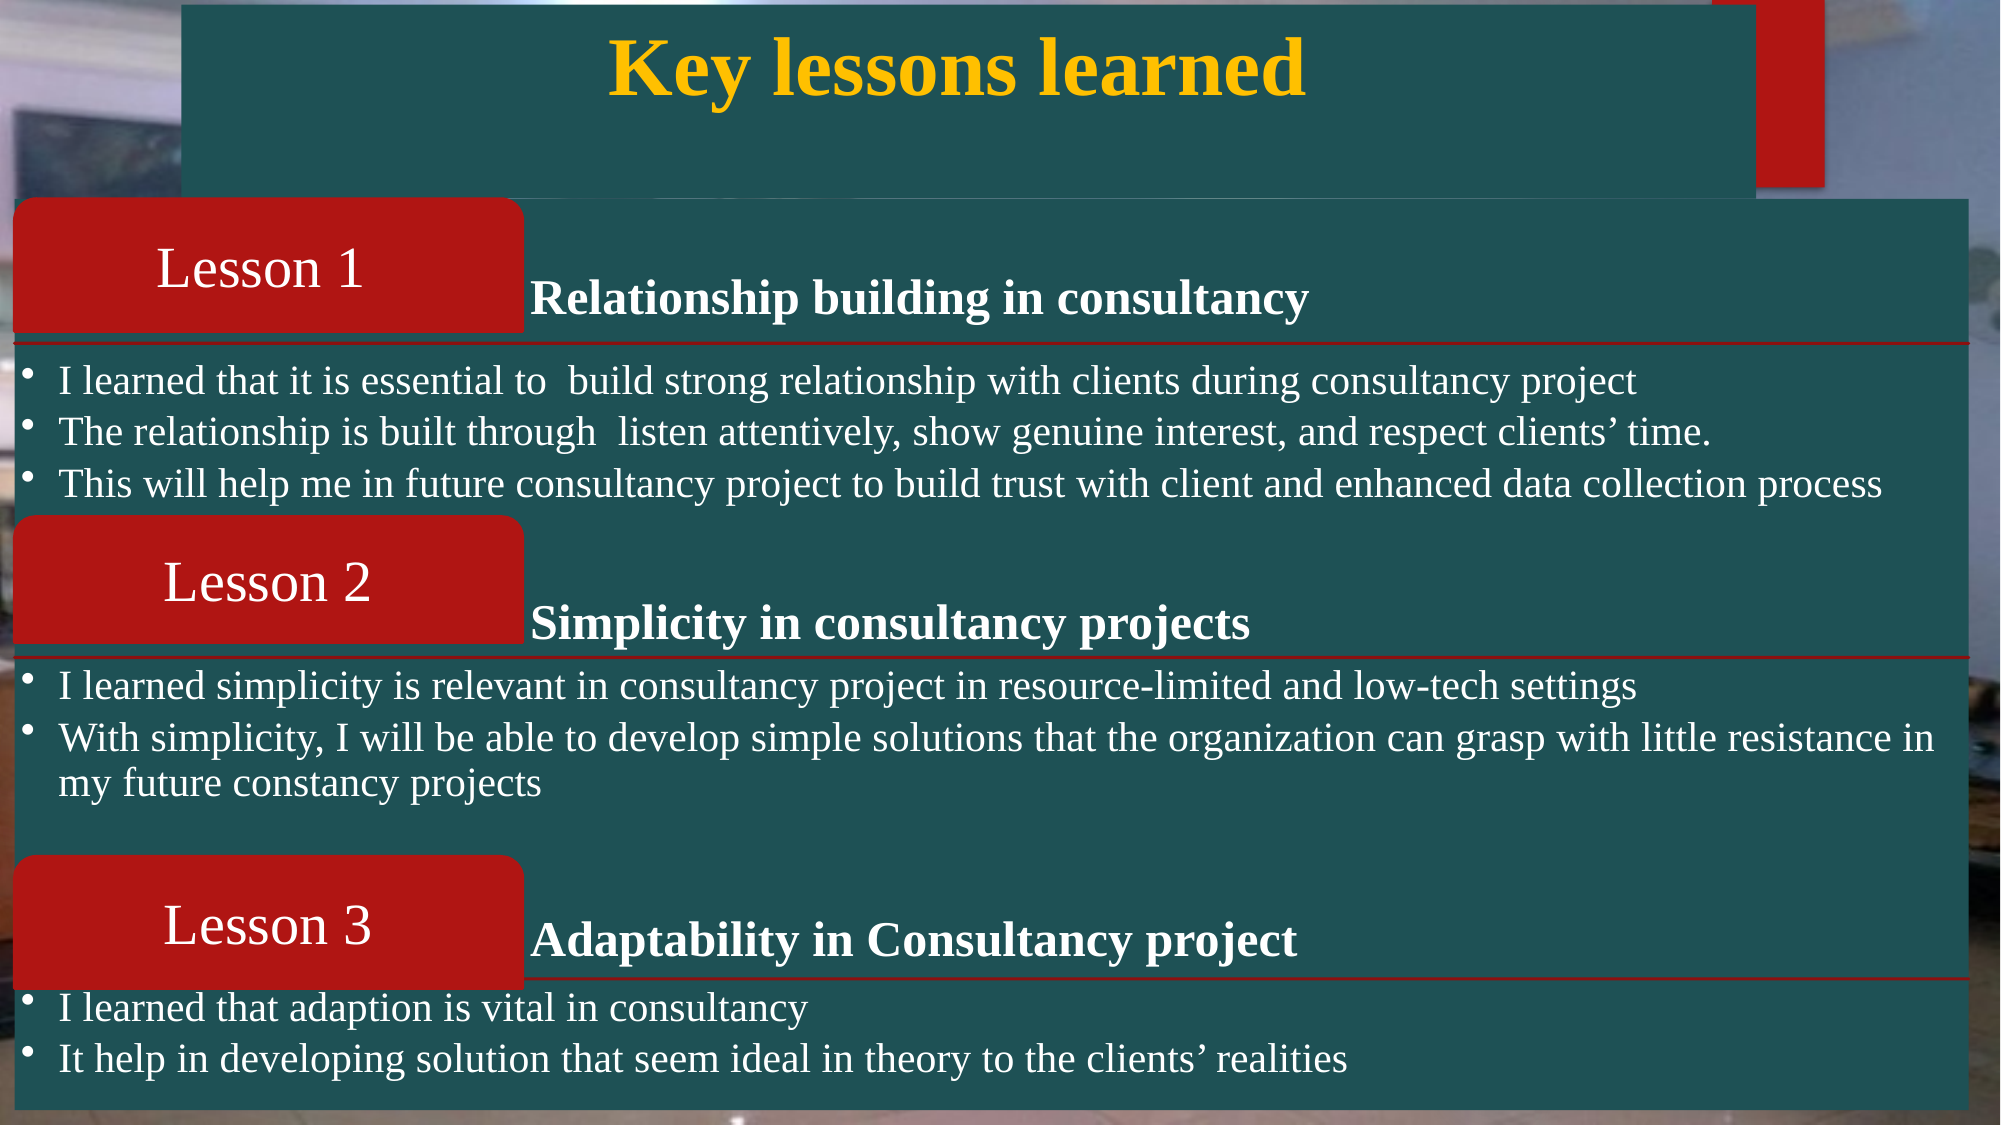

# Key lessons learned
Relationship building in consultancy
Lesson 1
I learned that it is essential to  build strong relationship with clients during consultancy project
The relationship is built through  listen attentively, show genuine interest, and respect clients’ time.
This will help me in future consultancy project to build trust with client and enhanced data collection process
Simplicity in consultancy projects
Lesson 2
I learned simplicity is relevant in consultancy project in resource-limited and low-tech settings
With simplicity, I will be able to develop simple solutions that the organization can grasp with little resistance in my future constancy projects
Adaptability in Consultancy project
Lesson 3
I learned that adaption is vital in consultancy
It help in developing solution that seem ideal in theory to the clients’ realities